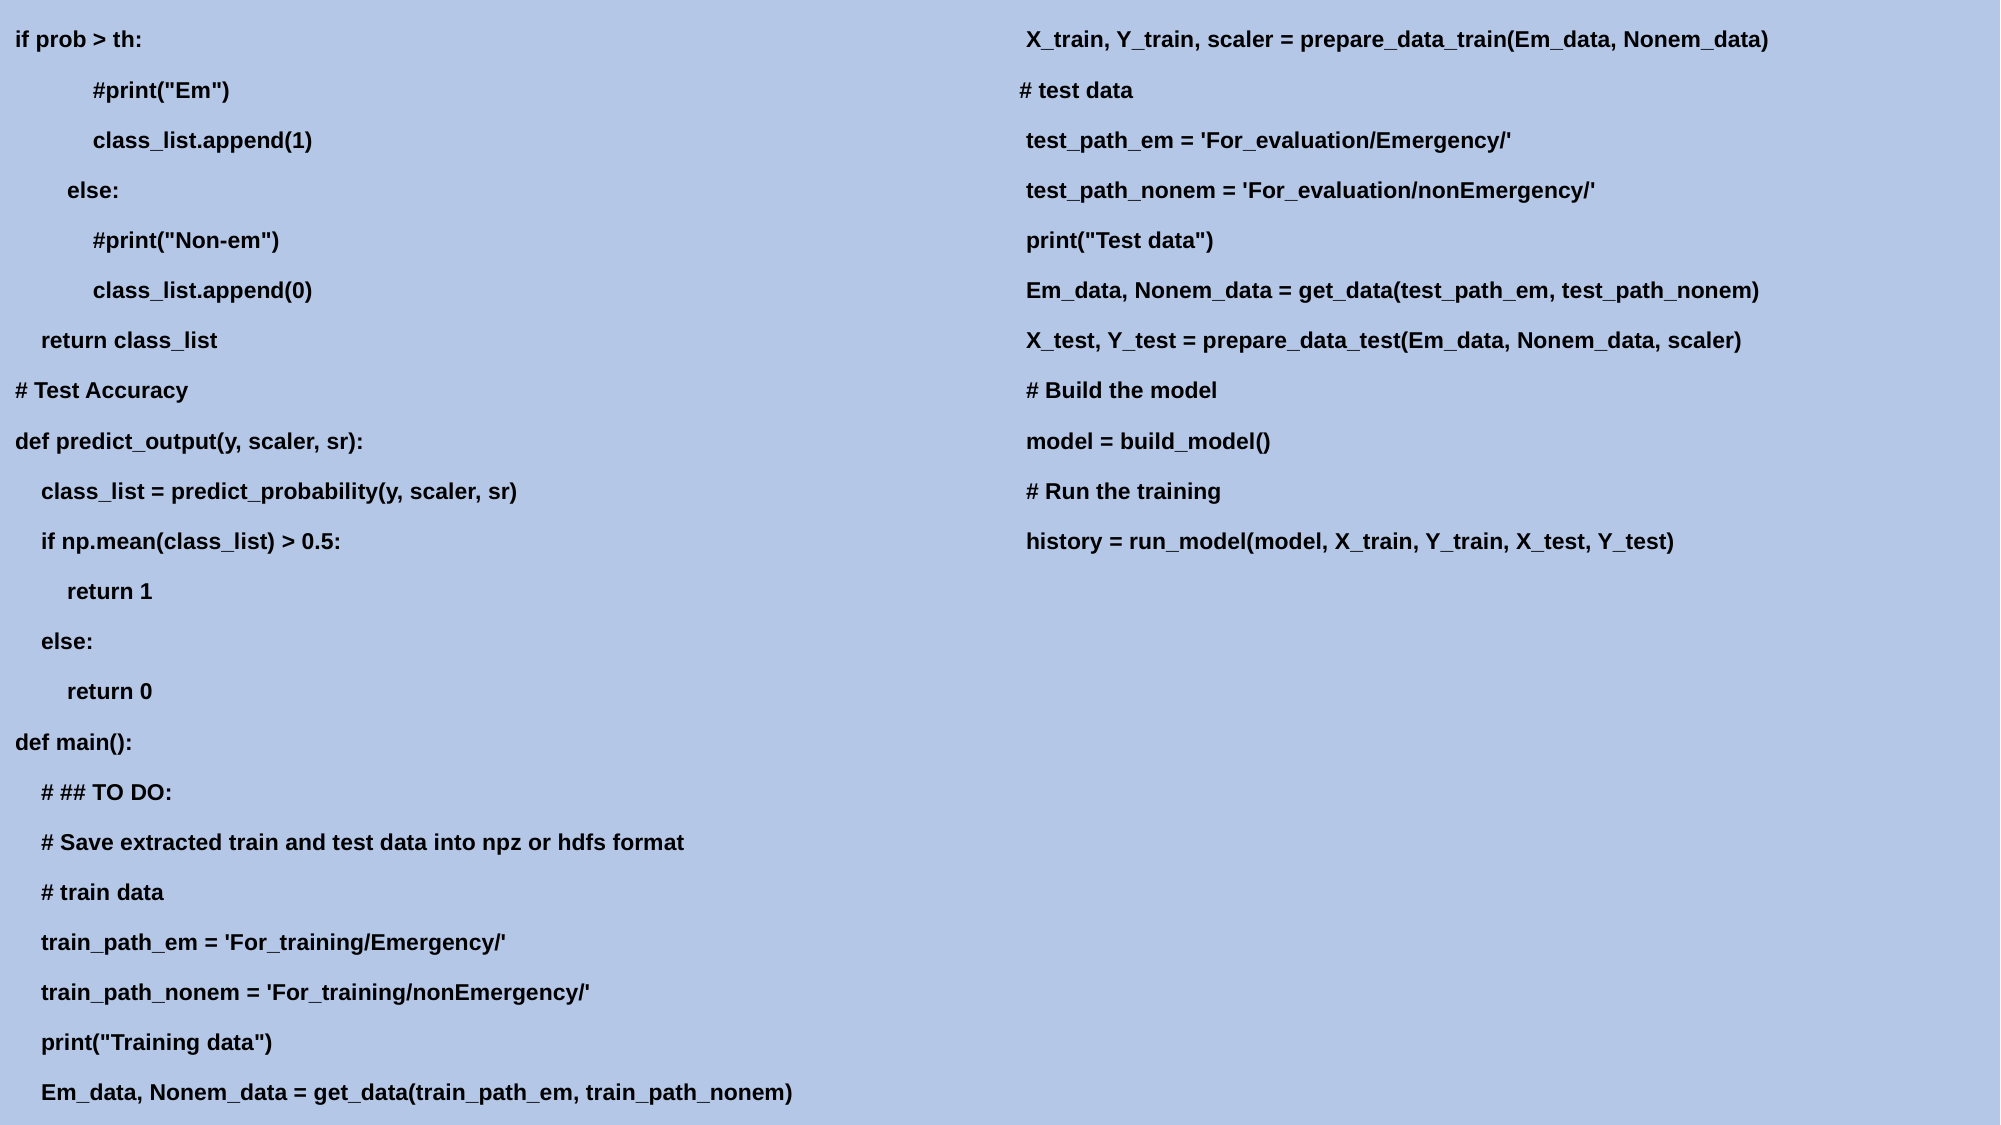

if prob > th:
            #print("Em")
            class_list.append(1)
        else:
            #print("Non-em")
            class_list.append(0)
    return class_list
# Test Accuracy
def predict_output(y, scaler, sr):
    class_list = predict_probability(y, scaler, sr)
    if np.mean(class_list) > 0.5:
        return 1
    else:
        return 0
def main():
    # ## TO DO:
    # Save extracted train and test data into npz or hdfs format
    # train data
    train_path_em = 'For_training/Emergency/'
    train_path_nonem = 'For_training/nonEmergency/'
    print("Training data")
    Em_data, Nonem_data = get_data(train_path_em, train_path_nonem)
    X_train, Y_train, scaler = prepare_data_train(Em_data, Nonem_data)
   # test data
    test_path_em = 'For_evaluation/Emergency/'
    test_path_nonem = 'For_evaluation/nonEmergency/'
    print("Test data")
    Em_data, Nonem_data = get_data(test_path_em, test_path_nonem)
    X_test, Y_test = prepare_data_test(Em_data, Nonem_data, scaler)
    # Build the model
    model = build_model()
    # Run the training
    history = run_model(model, X_train, Y_train, X_test, Y_test)